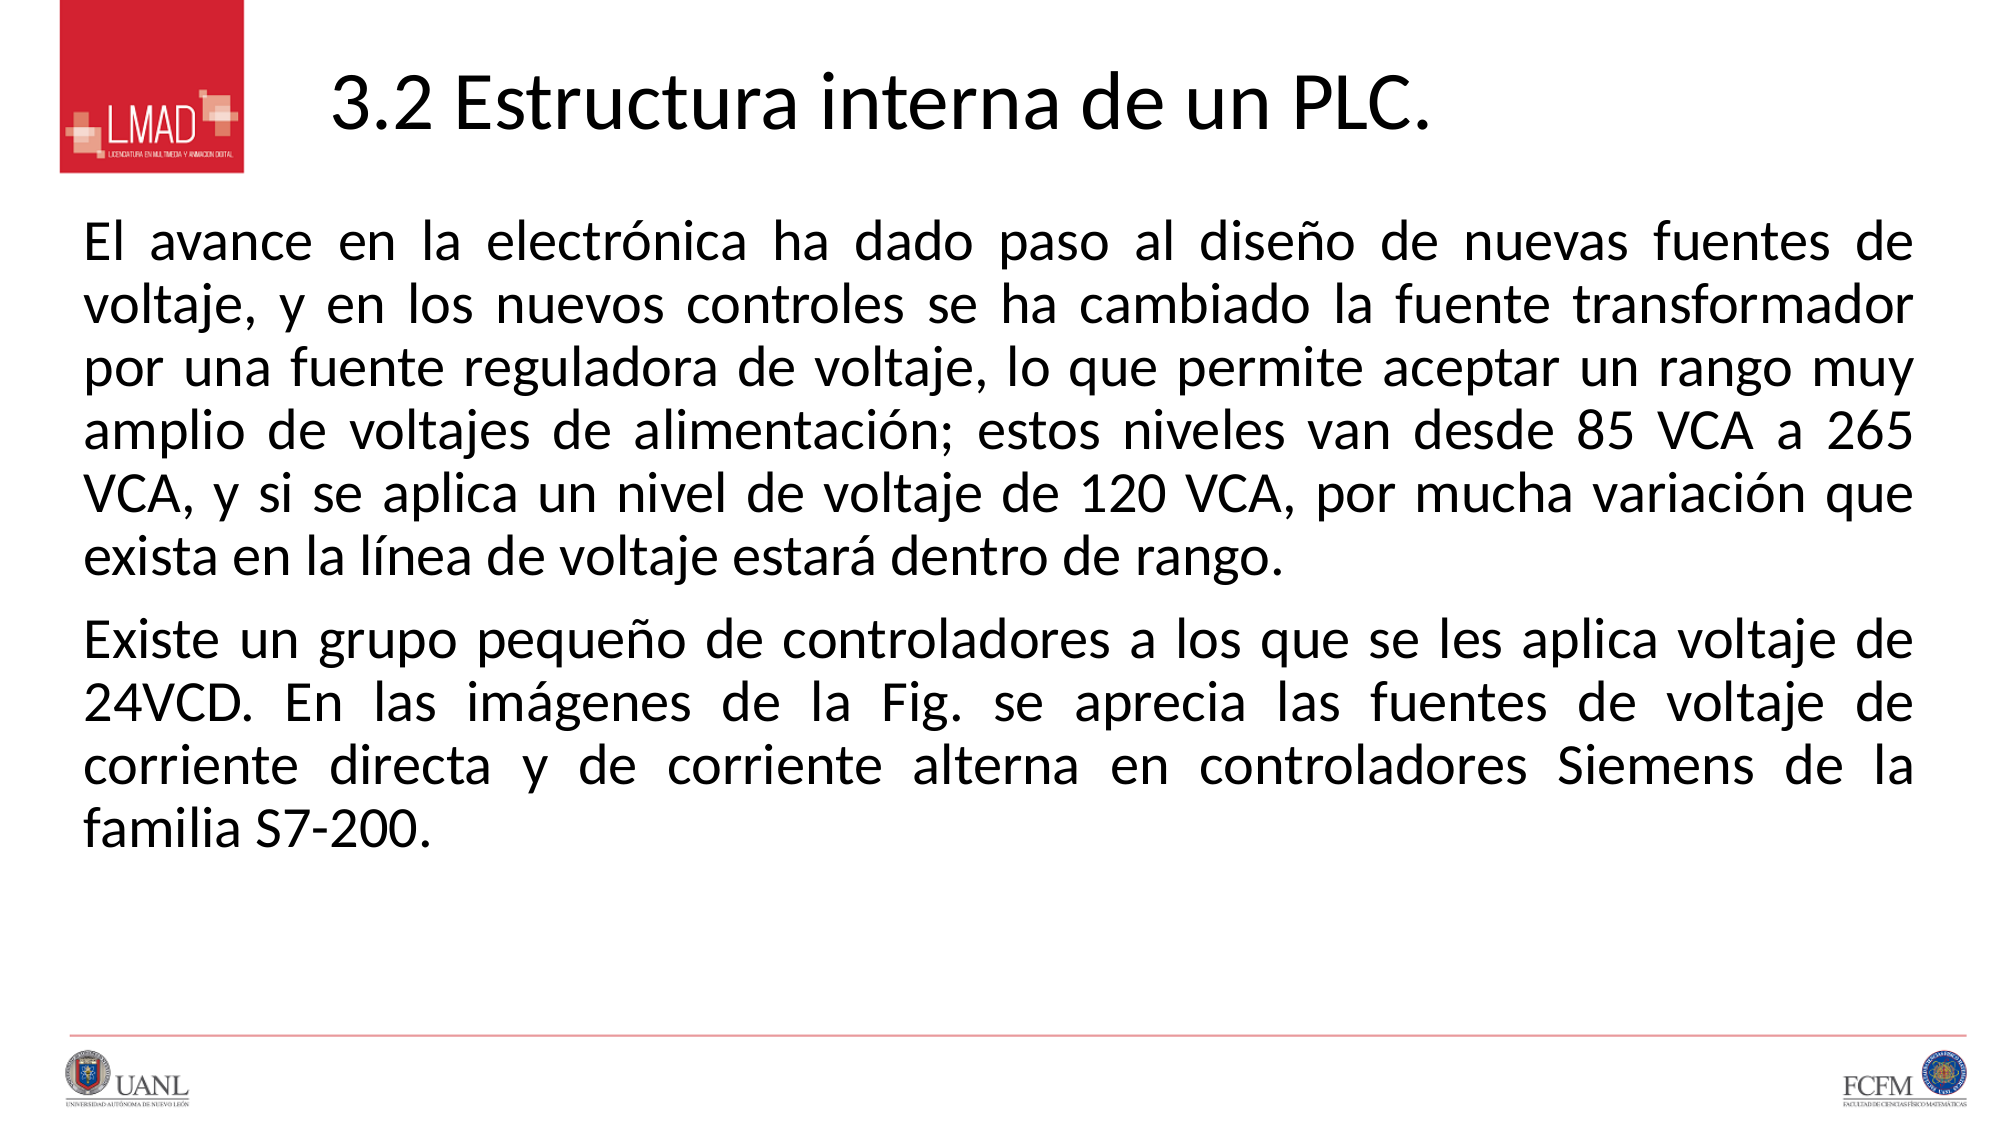

# 3.2 Estructura interna de un PLC.
El avance en la electrónica ha dado paso al diseño de nuevas fuentes de voltaje, y en los nuevos controles se ha cambiado la fuente transformador por una fuente reguladora de voltaje, lo que permite aceptar un rango muy amplio de voltajes de alimentación; estos niveles van desde 85 VCA a 265 VCA, y si se aplica un nivel de voltaje de 120 VCA, por mucha variación que exista en la línea de voltaje estará dentro de rango.
Existe un grupo pequeño de controladores a los que se les aplica voltaje de 24VCD. En las imágenes de la Fig. se aprecia las fuentes de voltaje de corriente directa y de corriente alterna en controladores Siemens de la familia S7-200.